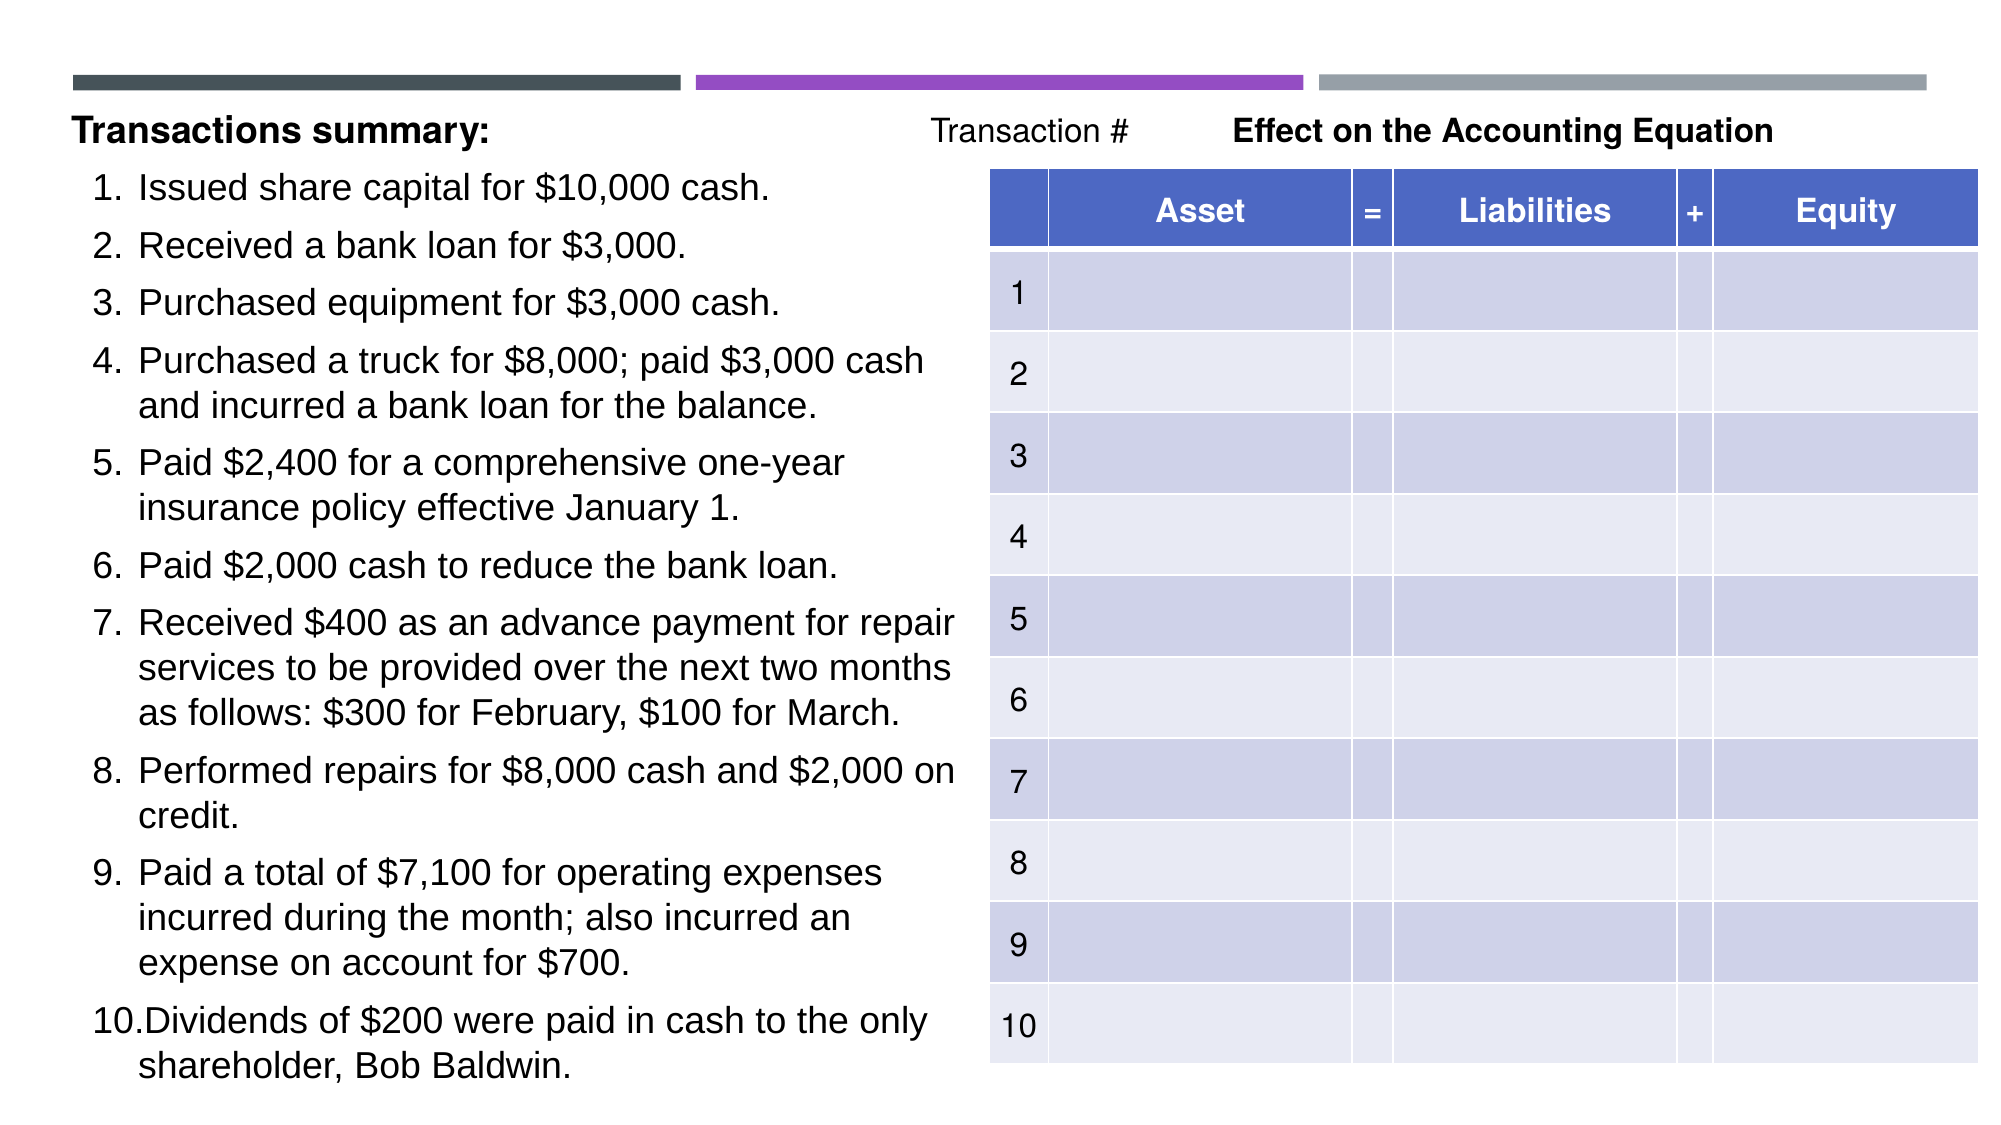

Transactions summary:
Issued share capital for $10,000 cash.
Received a bank loan for $3,000.
Purchased equipment for $3,000 cash.
Purchased a truck for $8,000; paid $3,000 cash and incurred a bank loan for the balance.
Paid $2,400 for a comprehensive one-year insurance policy effective January 1.
Paid $2,000 cash to reduce the bank loan.
Received $400 as an advance payment for repair services to be provided over the next two months as follows: $300 for February, $100 for March.
Performed repairs for $8,000 cash and $2,000 on credit.
Paid a total of $7,100 for operating expenses incurred during the month; also incurred an expense on account for $700.
Dividends of $200 were paid in cash to the only shareholder, Bob Baldwin.
Transaction #
Effect on the Accounting Equation
|  | Asset | = | Liabilities | + | Equity |
| --- | --- | --- | --- | --- | --- |
| 1 |  |  |  |  |  |
| 2 |  |  |  |  |  |
| 3 |  |  |  |  |  |
| 4 |  |  |  |  |  |
| 5 |  |  |  |  |  |
| 6 |  |  |  |  |  |
| 7 |  |  |  |  |  |
| 8 |  |  |  |  |  |
| 9 |  |  |  |  |  |
| 10 |  |  |  |  |  |
75